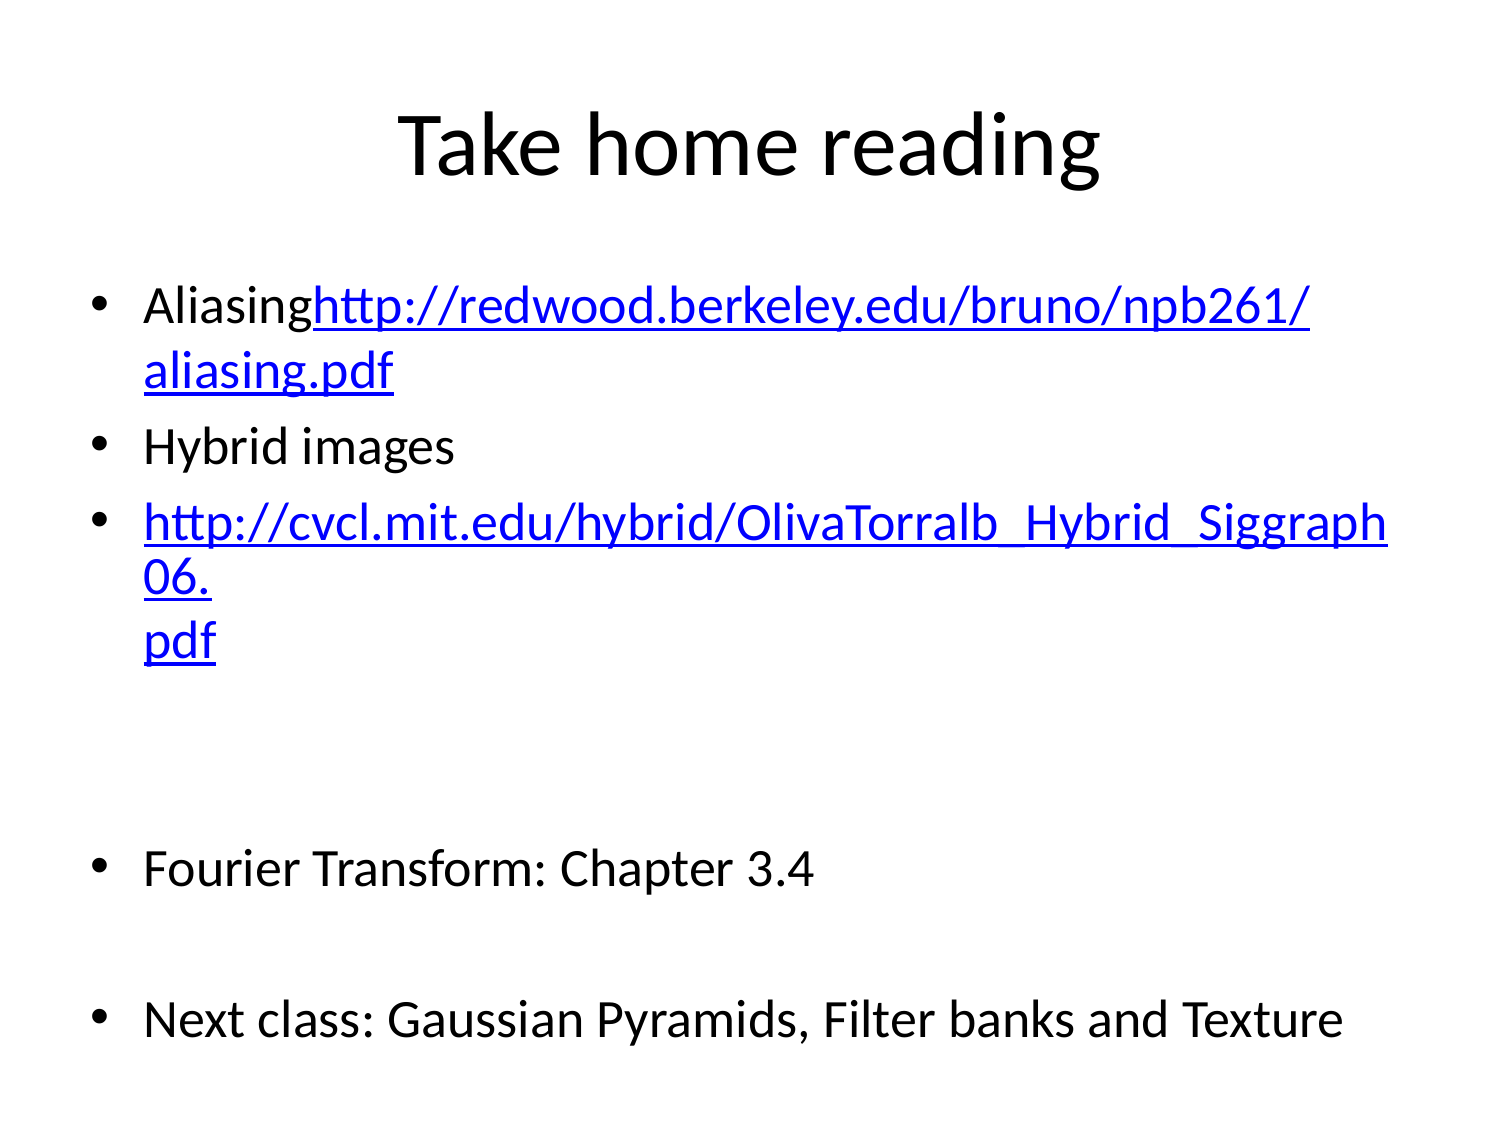

# Take home reading
Aliasinghttp://redwood.berkeley.edu/bruno/npb261/aliasing.pdf
Hybrid images
http://cvcl.mit.edu/hybrid/OlivaTorralb_Hybrid_Siggraph06.pdf

Fourier Transform: Chapter 3.4

Next class: Gaussian Pyramids, Filter banks and Texture